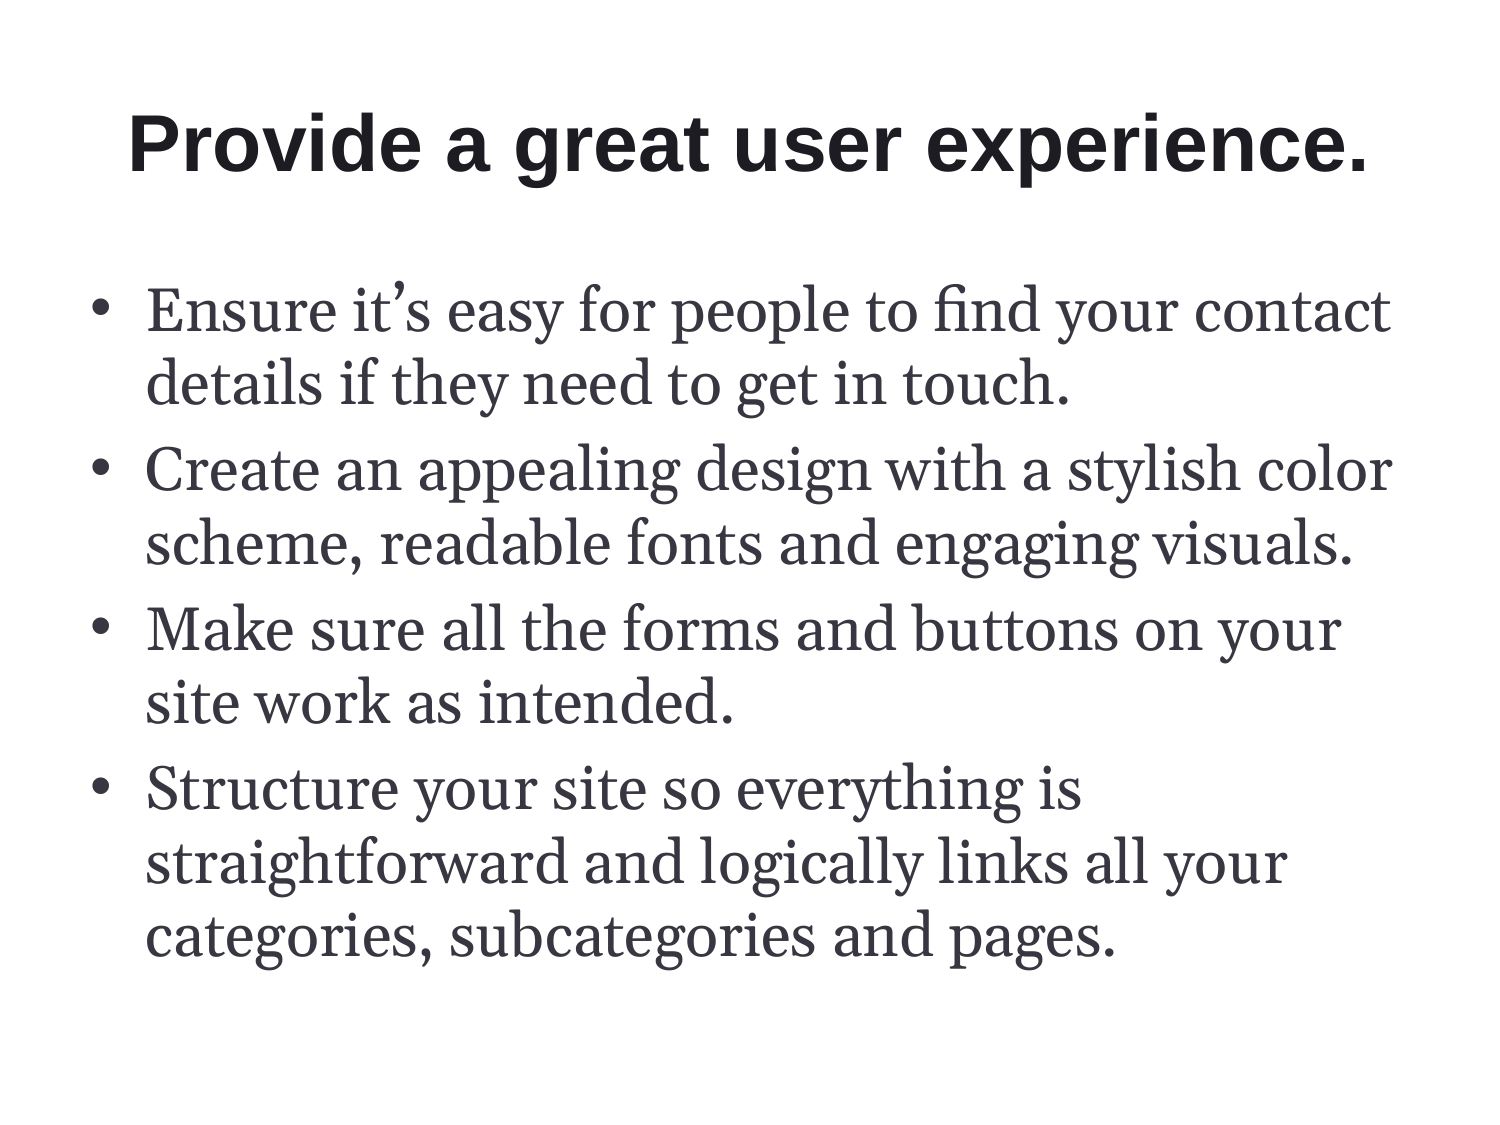

# Provide a great user experience.
Ensure it’s easy for people to find your contact details if they need to get in touch.
Create an appealing design with a stylish color scheme, readable fonts and engaging visuals.
Make sure all the forms and buttons on your site work as intended.
Structure your site so everything is straightforward and logically links all your categories, subcategories and pages.